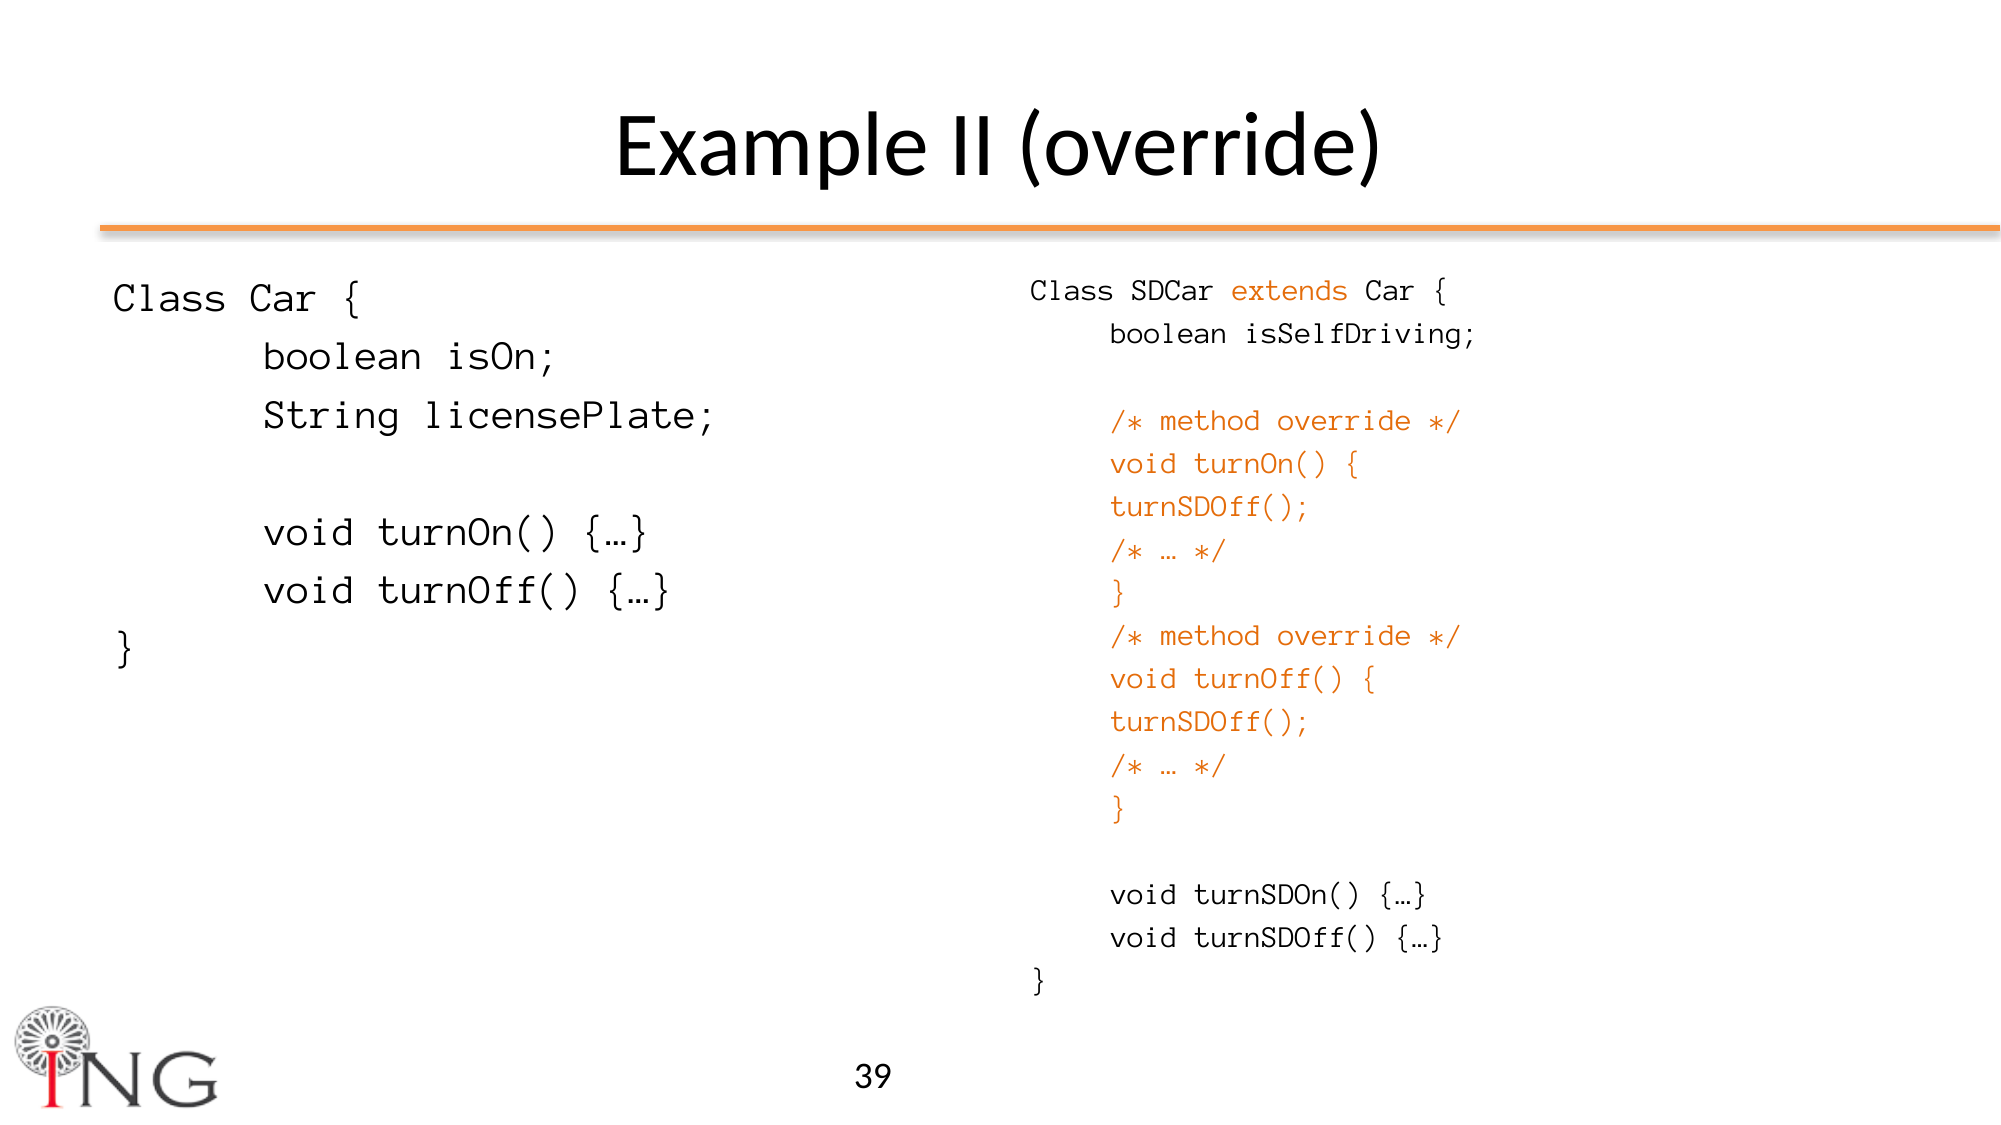

# Example II (override)
Class Car {
	boolean isOn;
	String licensePlate;

	void turnOn() {…}
	void turnOff() {…}
}

Class SDCar extends Car {
	boolean isSelfDriving;

	/* method override */
	void turnOn() {
		turnSDOff();
		/* … */
	}
	/* method override */
	void turnOff() {
		turnSDOff();
		/* … */
	}

	void turnSDOn() {…}
	void turnSDOff() {…}
}

39